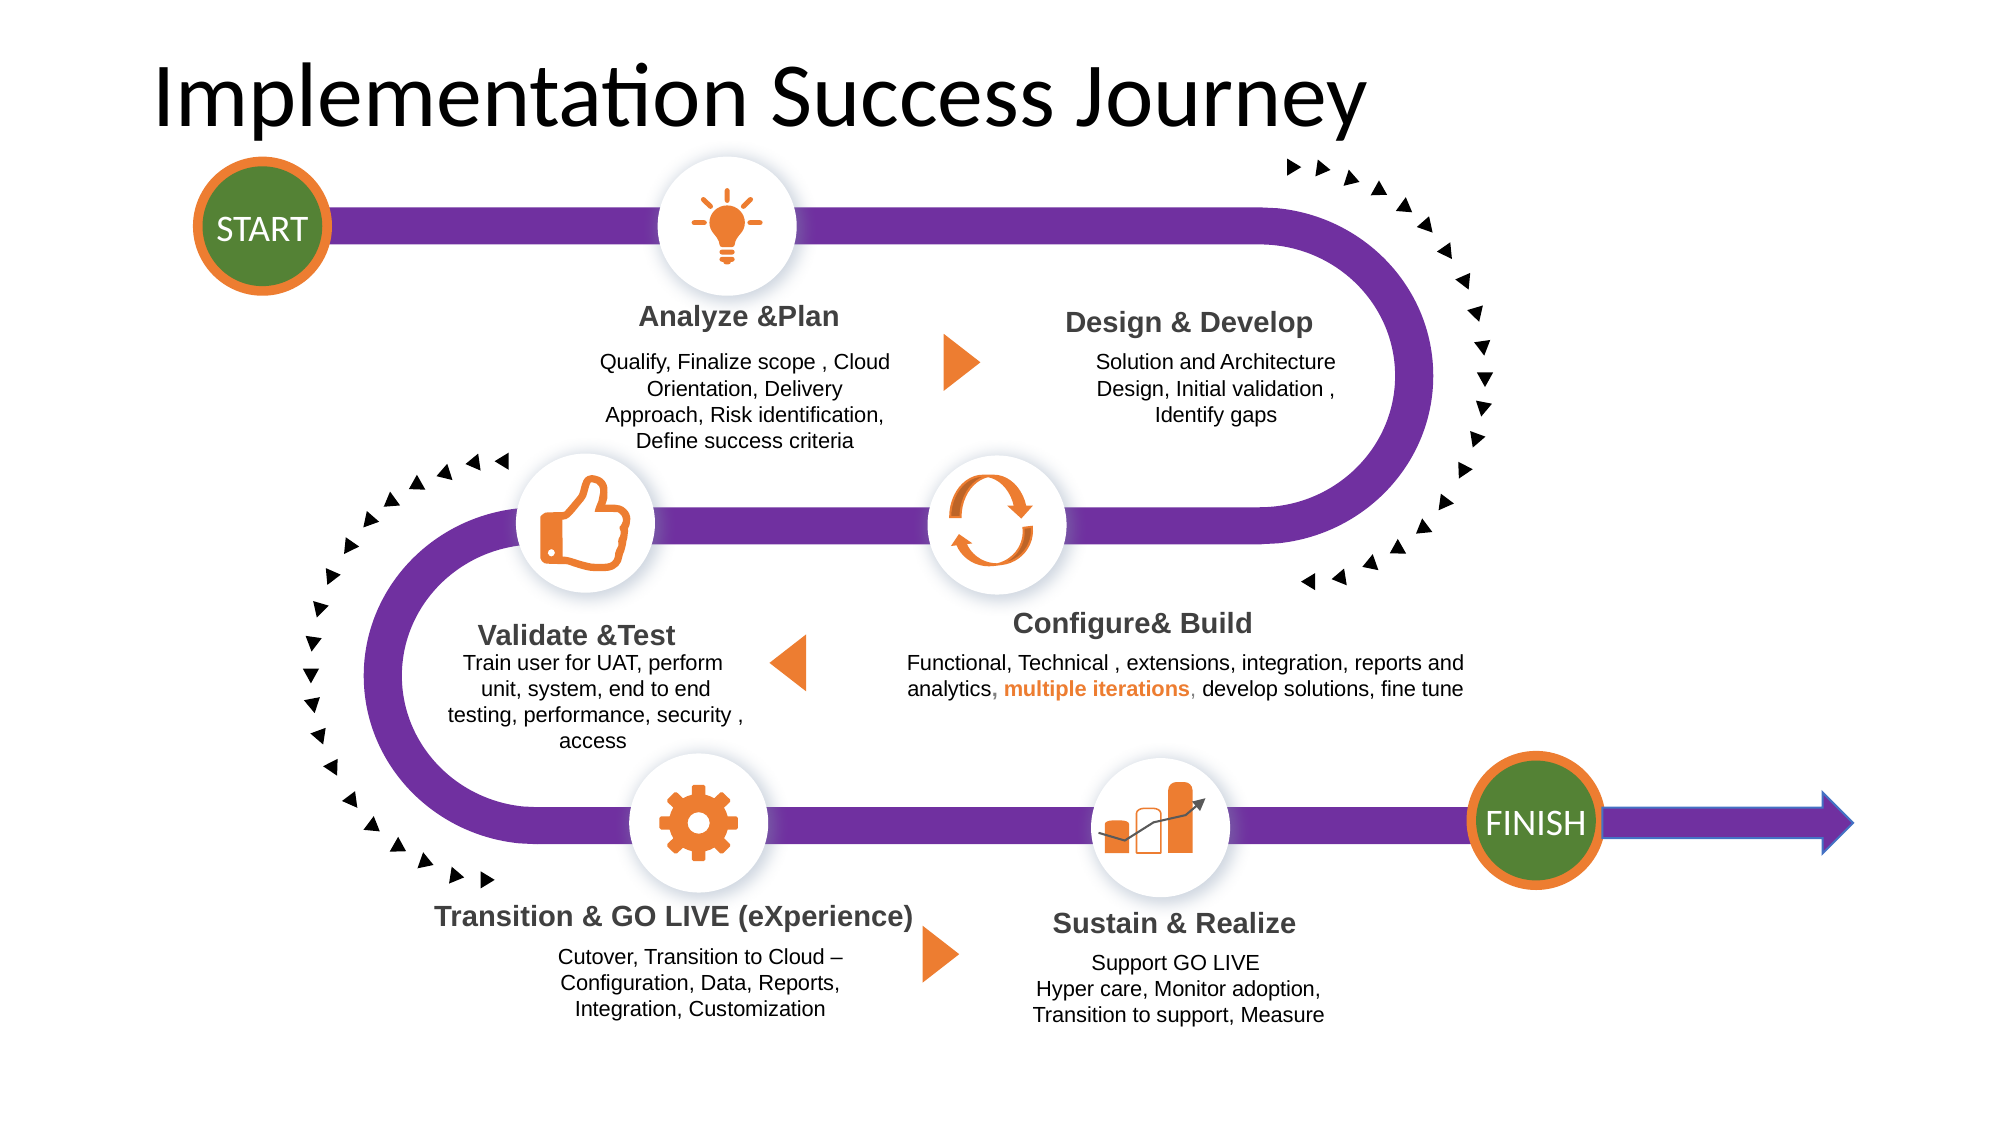

Implementation Success Journey

START

Analyze &Plan
Design & Develop

Qualify, Finalize scope , Cloud Orientation, Delivery Approach, Risk identification, Define success criteria
Solution and Architecture Design, Initial validation , Identify gaps

Configure& Build
Functional, Technical , extensions, integration, reports and analytics, multiple iterations, develop solutions, fine tune
Validate &Test
Train user for UAT, perform  unit, system, end to end testing, performance, security , access

FINISH

Transition & GO LIVE (eXperience)
Cutover, Transition to Cloud – Configuration, Data, Reports, Integration, Customization
Sustain & Realize
Support GO LIVE
Hyper care, Monitor adoption,
Transition to support, Measure